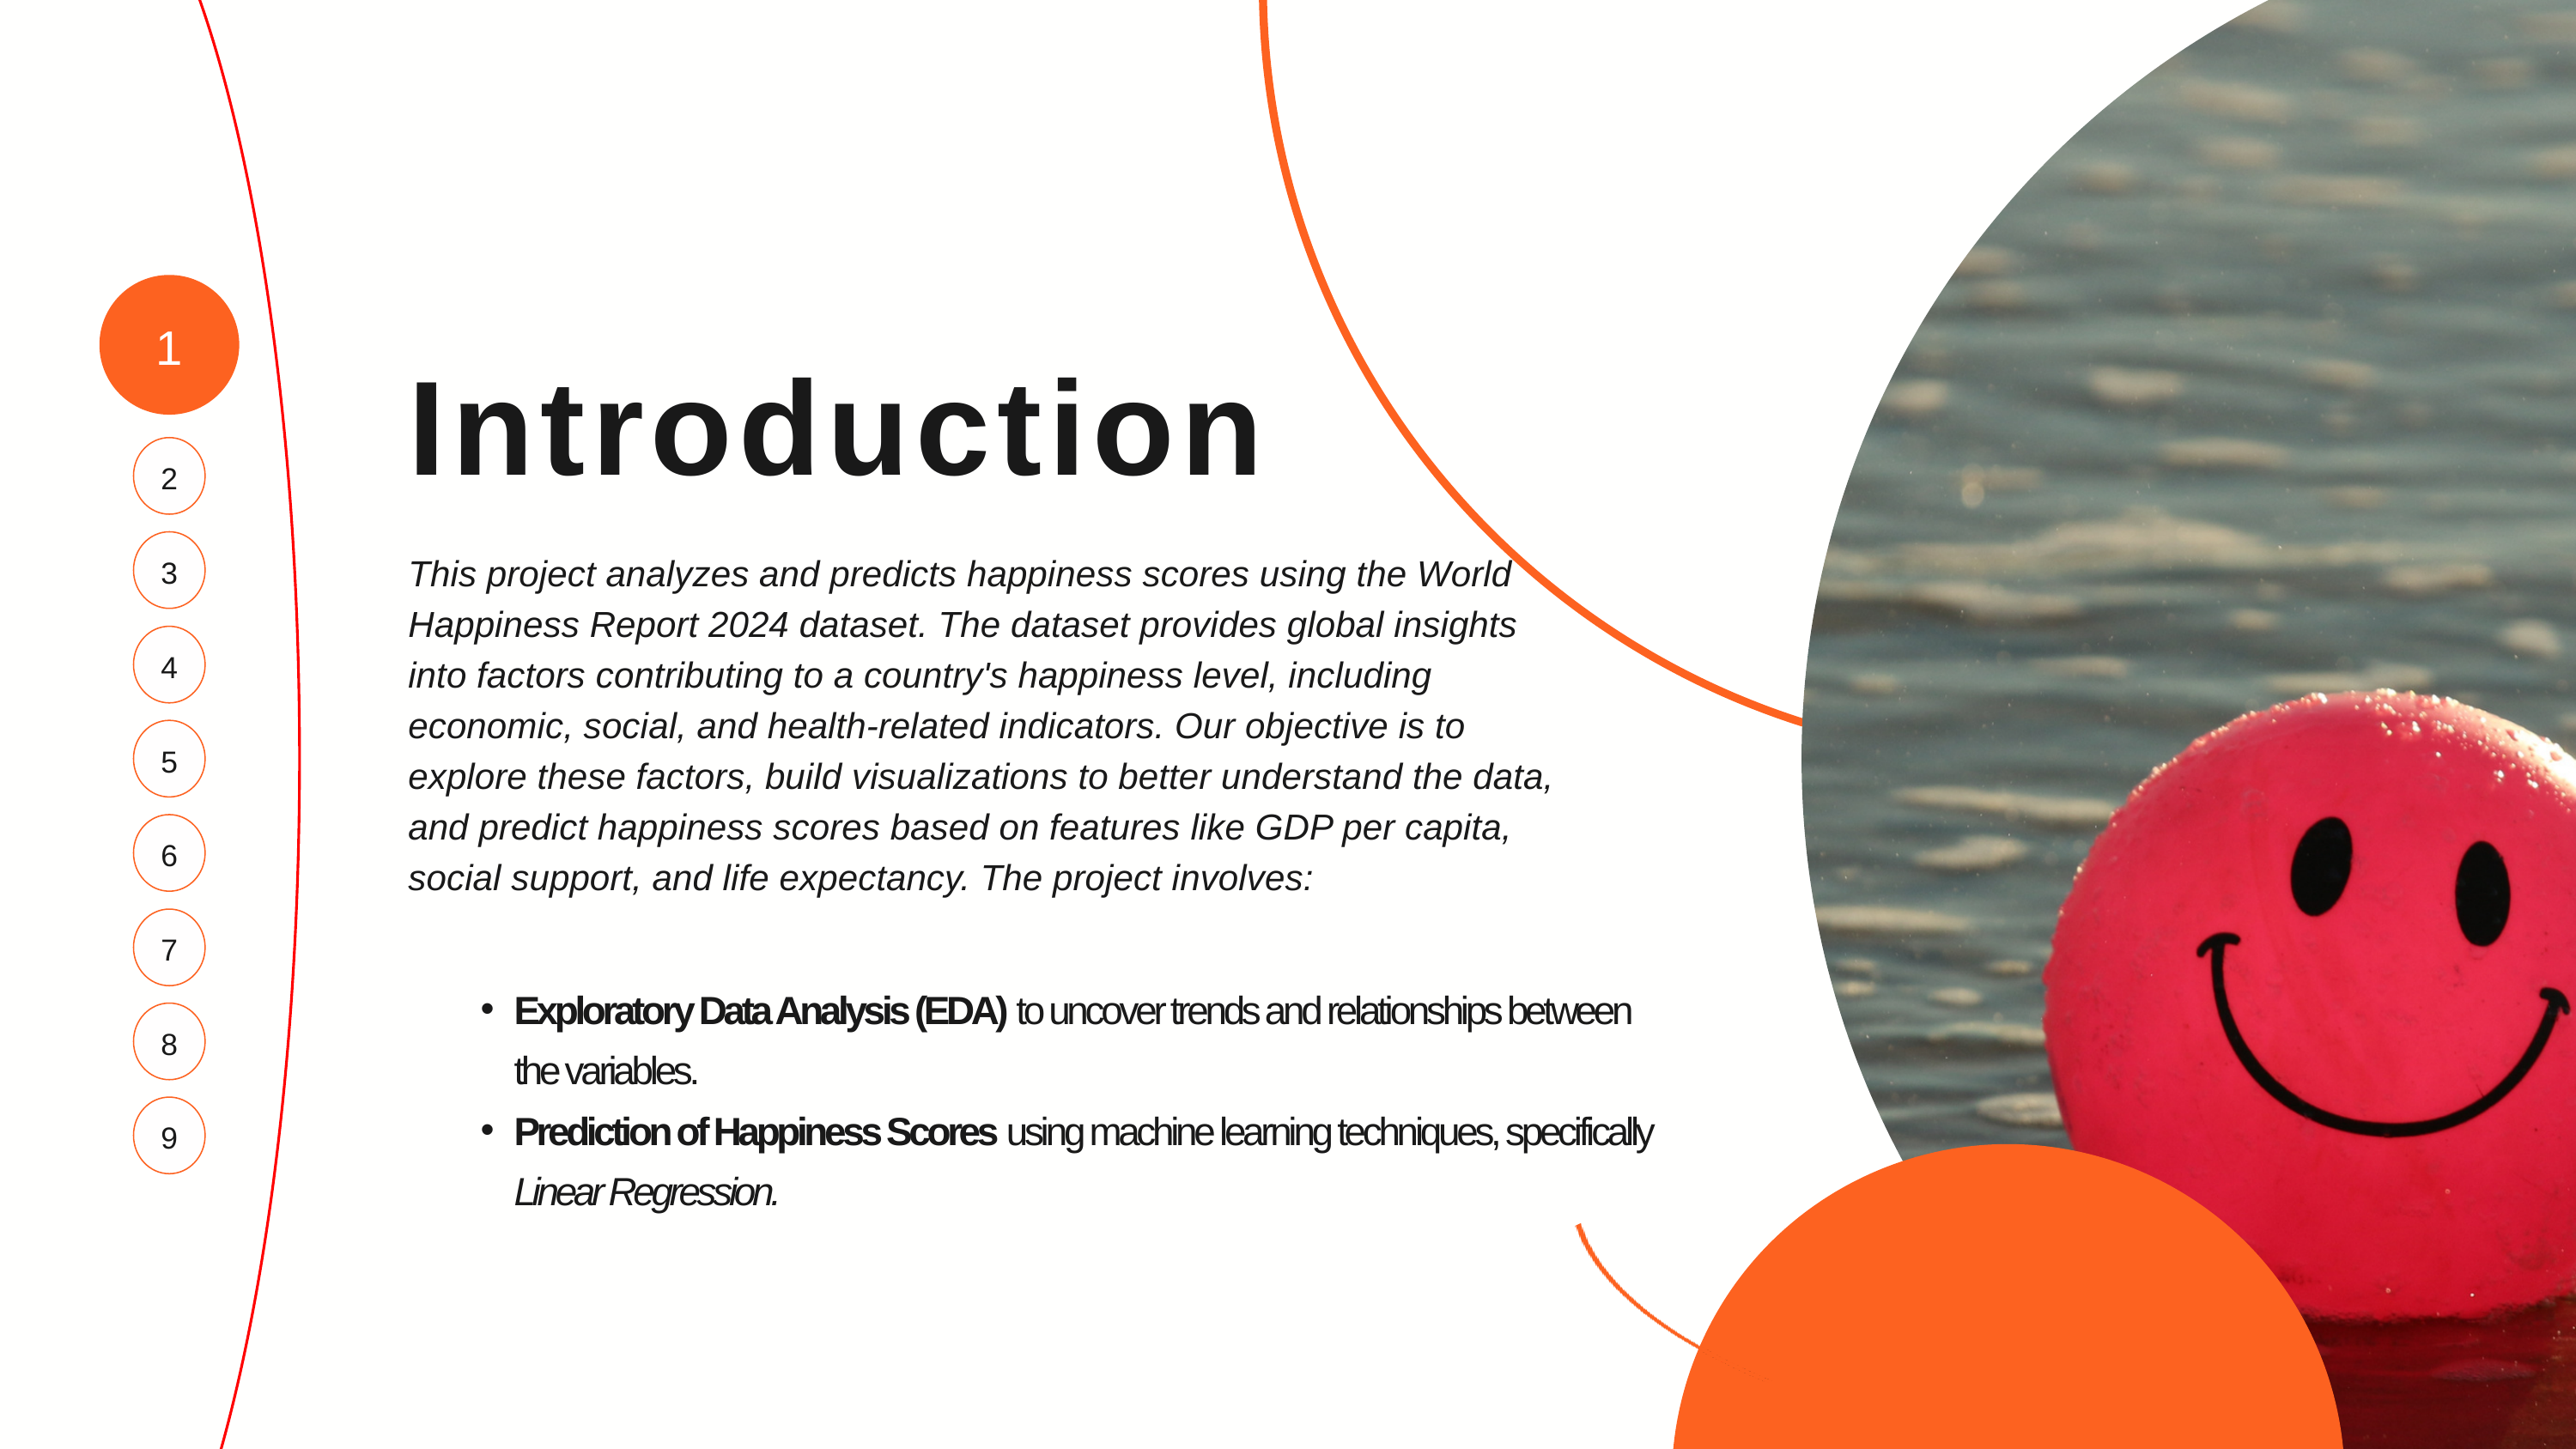

1
Introduction

2

3
This project analyzes and predicts happiness scores using the World Happiness Report 2024 dataset. The dataset provides global insights into factors contributing to a country's happiness level, including economic, social, and health-related indicators. Our objective is to explore these factors, build visualizations to better understand the data, and predict happiness scores based on features like GDP per capita, social support, and life expectancy. The project involves:

4

5

6

7
Exploratory Data Analysis (EDA) to uncover trends and relationships between the variables.
Prediction of Happiness Scores using machine learning techniques, specifically Linear Regression.

8

9